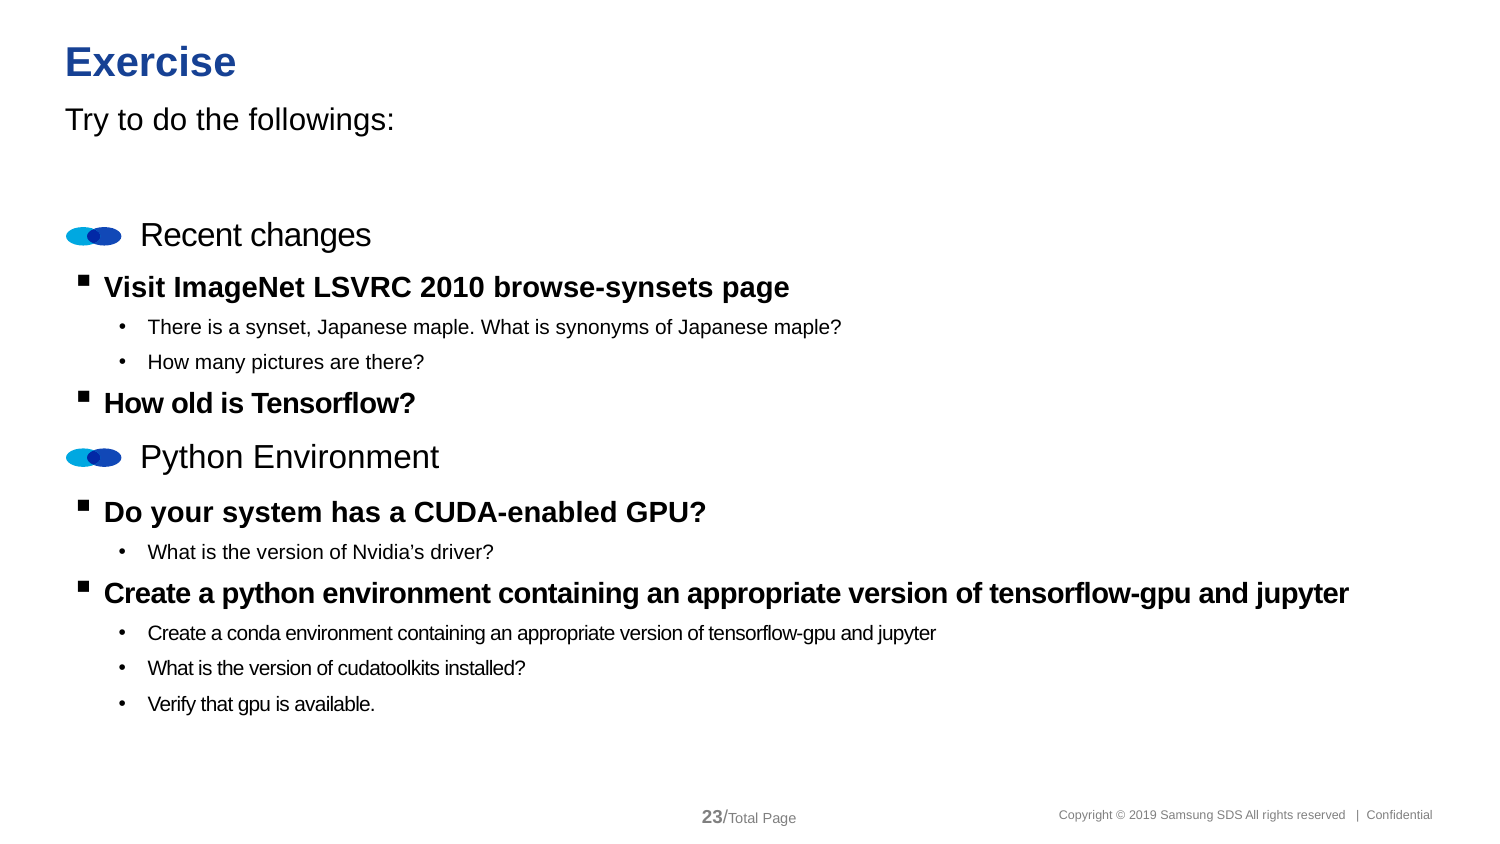

# Exercise
Try to do the followings:
Recent changes

Visit ImageNet LSVRC 2010 browse-synsets page
There is a synset, Japanese maple. What is synonyms of Japanese maple?
How many pictures are there?
How old is Tensorflow?
Python Environment

Do your system has a CUDA-enabled GPU?
What is the version of Nvidia’s driver?
Create a python environment containing an appropriate version of tensorflow-gpu and jupyter
Create a conda environment containing an appropriate version of tensorflow-gpu and jupyter
What is the version of cudatoolkits installed?
Verify that gpu is available.